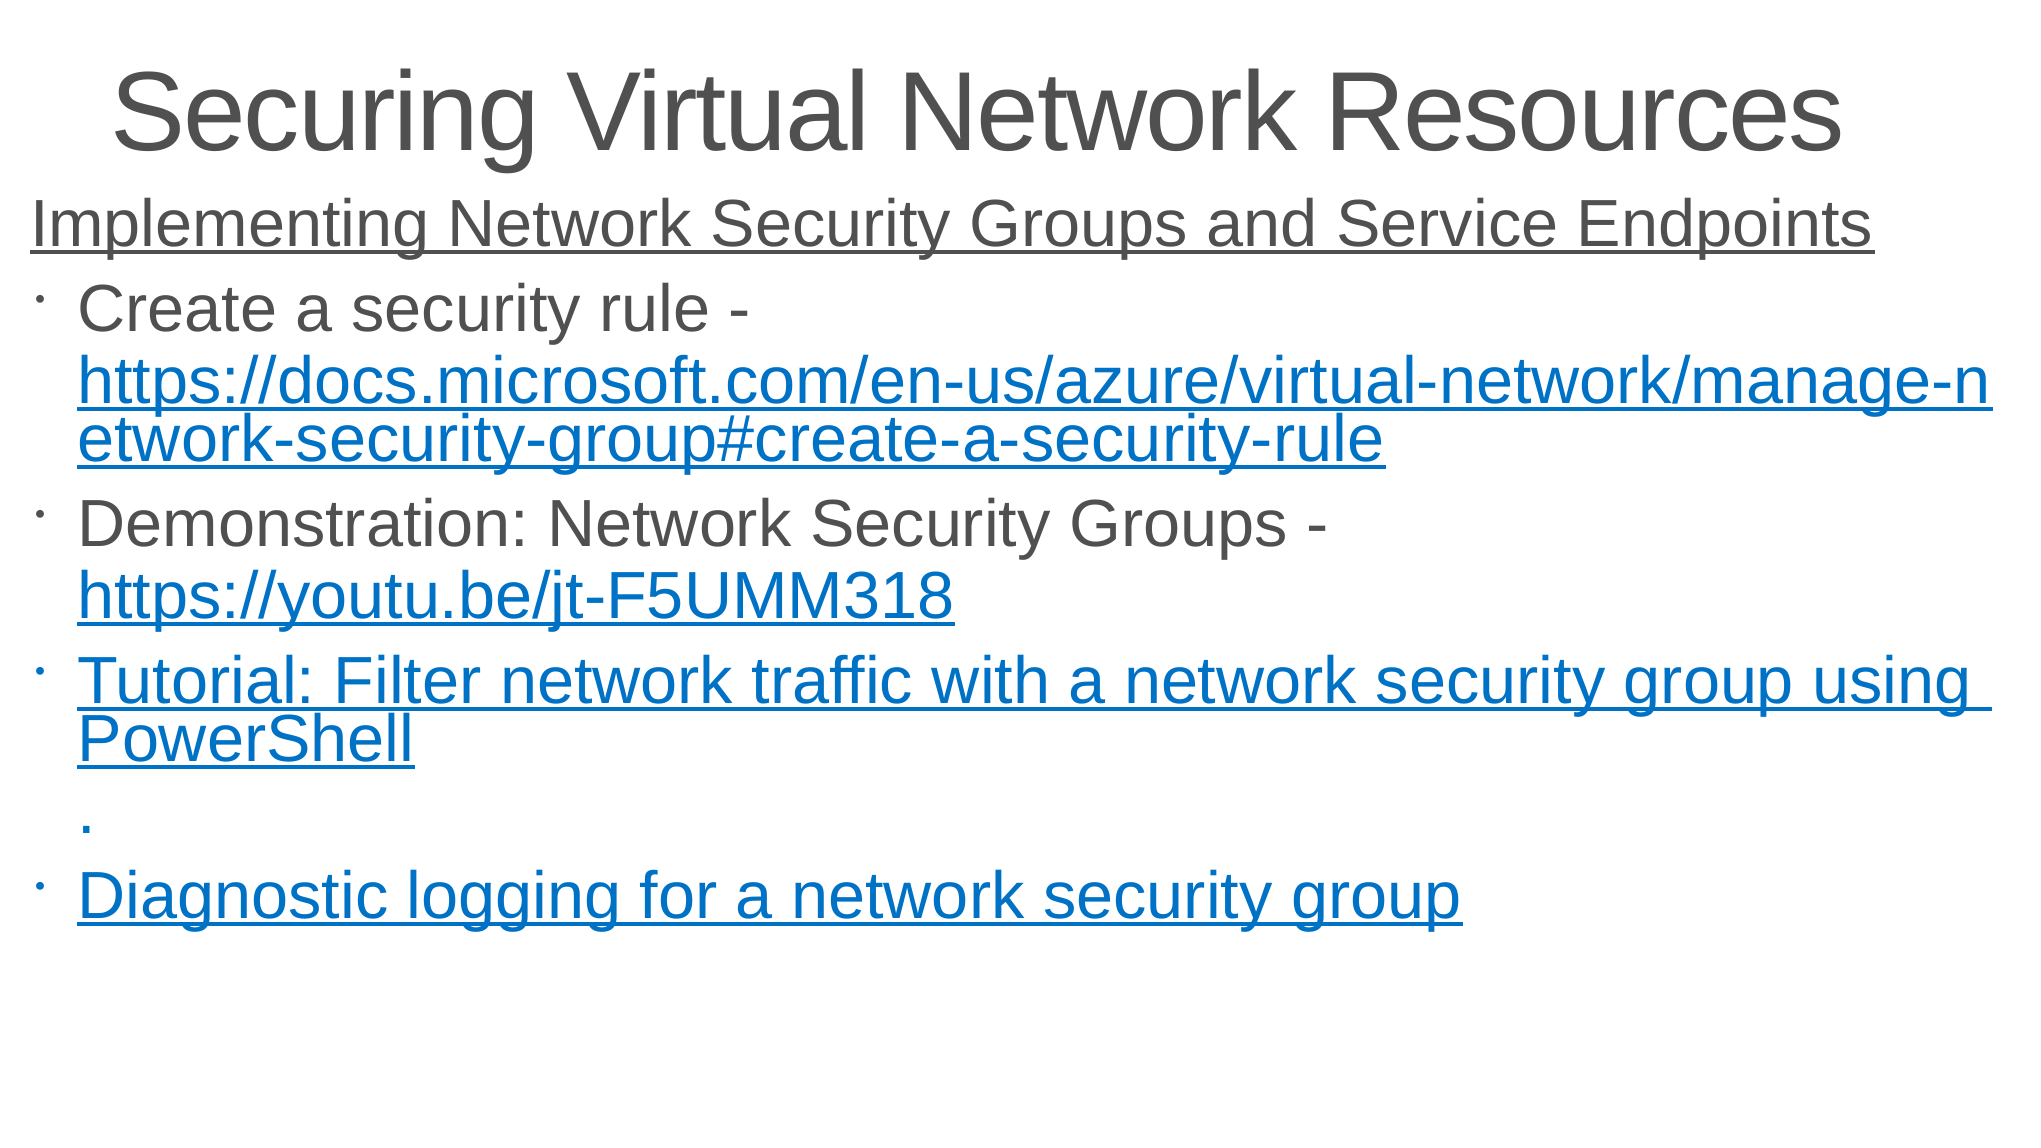

# Securing Virtual Network Resources
Implementing Network Security Groups and Service Endpoints
Create a security rule - https://docs.microsoft.com/en-us/azure/virtual-network/manage-network-security-group#create-a-security-rule
Demonstration: Network Security Groups - https://youtu.be/jt-F5UMM318
Tutorial: Filter network traffic with a network security group using PowerShell.
Diagnostic logging for a network security group